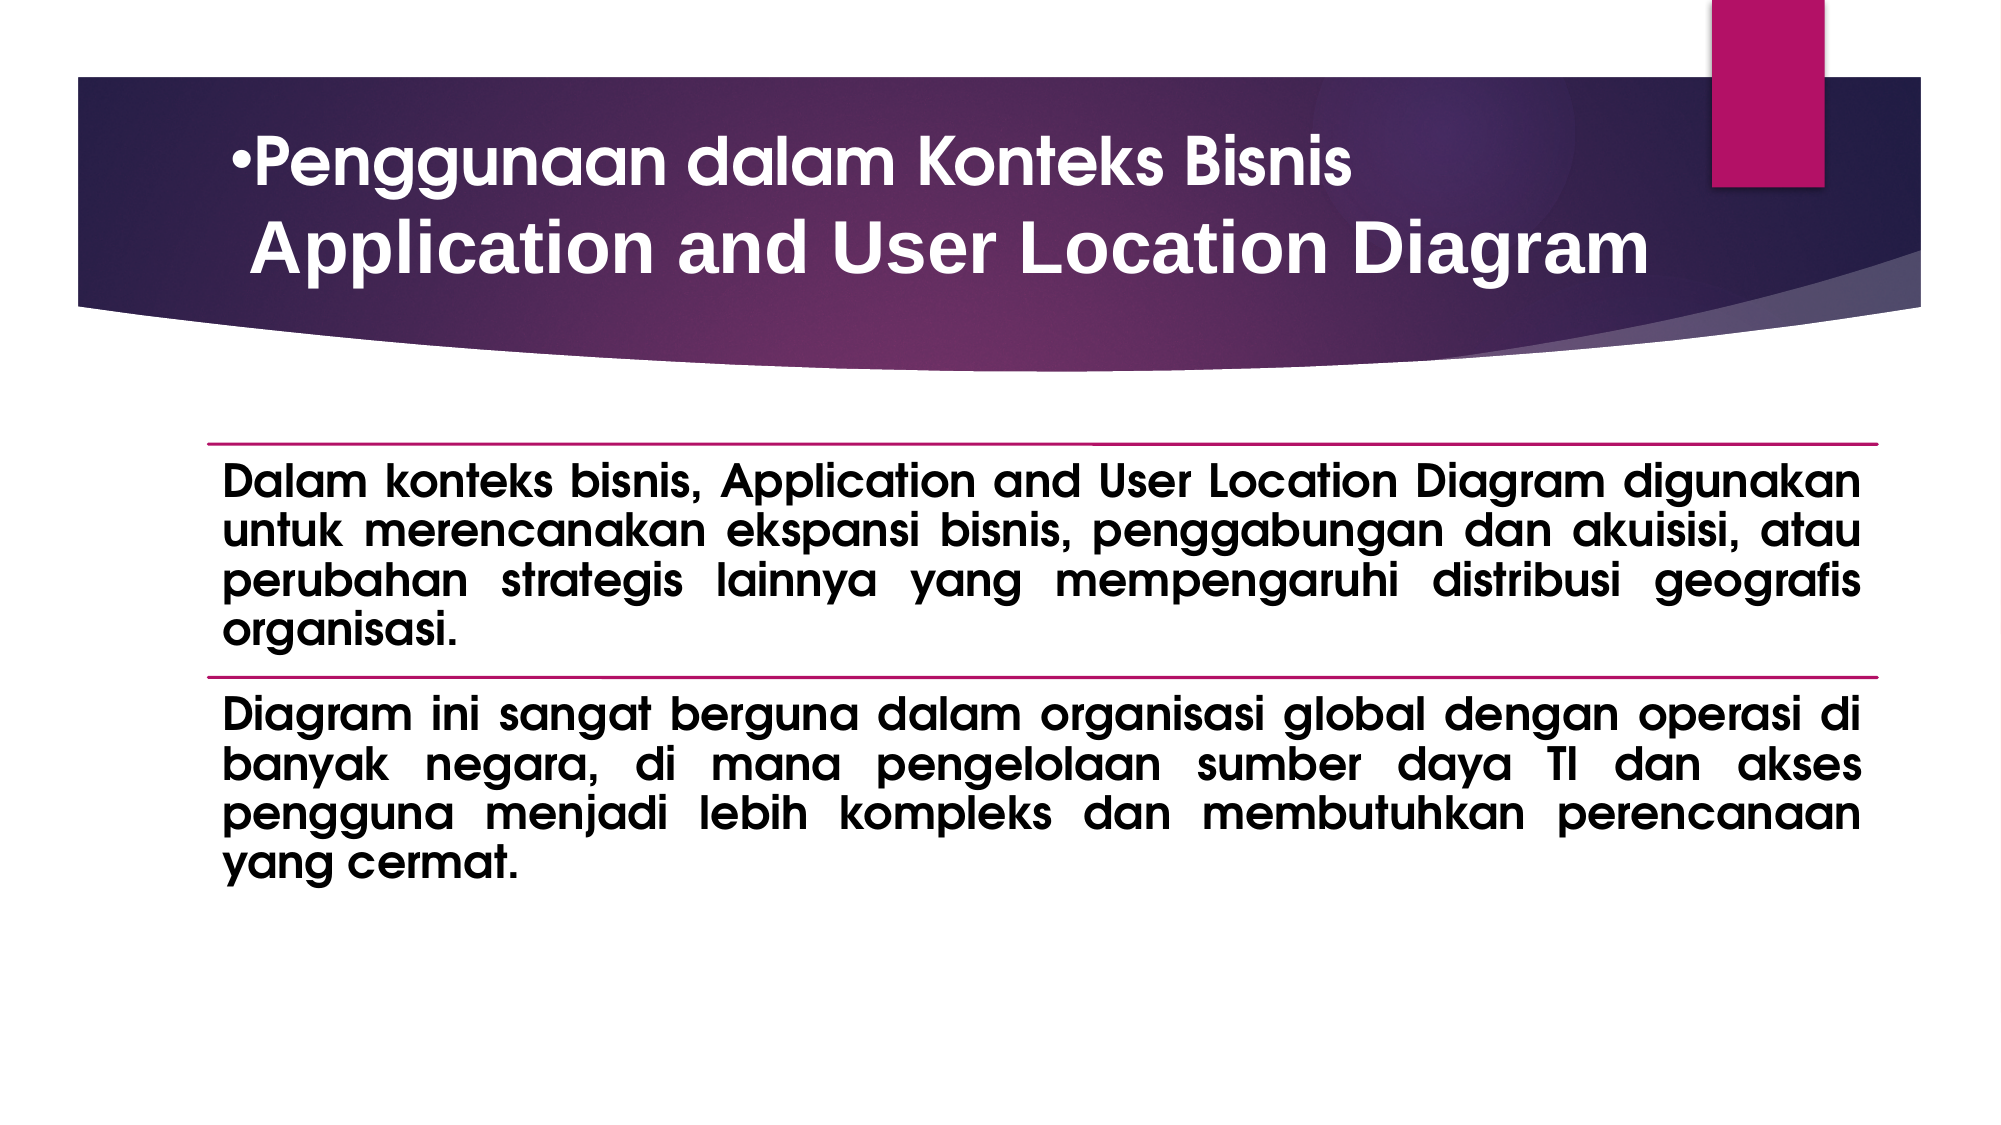

Penggunaan dalam Konteks Bisnis
 Application and User Location Diagram
Dalam konteks bisnis, Application and User Location Diagram digunakan untuk merencanakan ekspansi bisnis, penggabungan dan akuisisi, atau perubahan strategis lainnya yang mempengaruhi distribusi geografis organisasi.
Diagram ini sangat berguna dalam organisasi global dengan operasi di banyak negara, di mana pengelolaan sumber daya TI dan akses pengguna menjadi lebih kompleks dan membutuhkan perencanaan yang cermat.